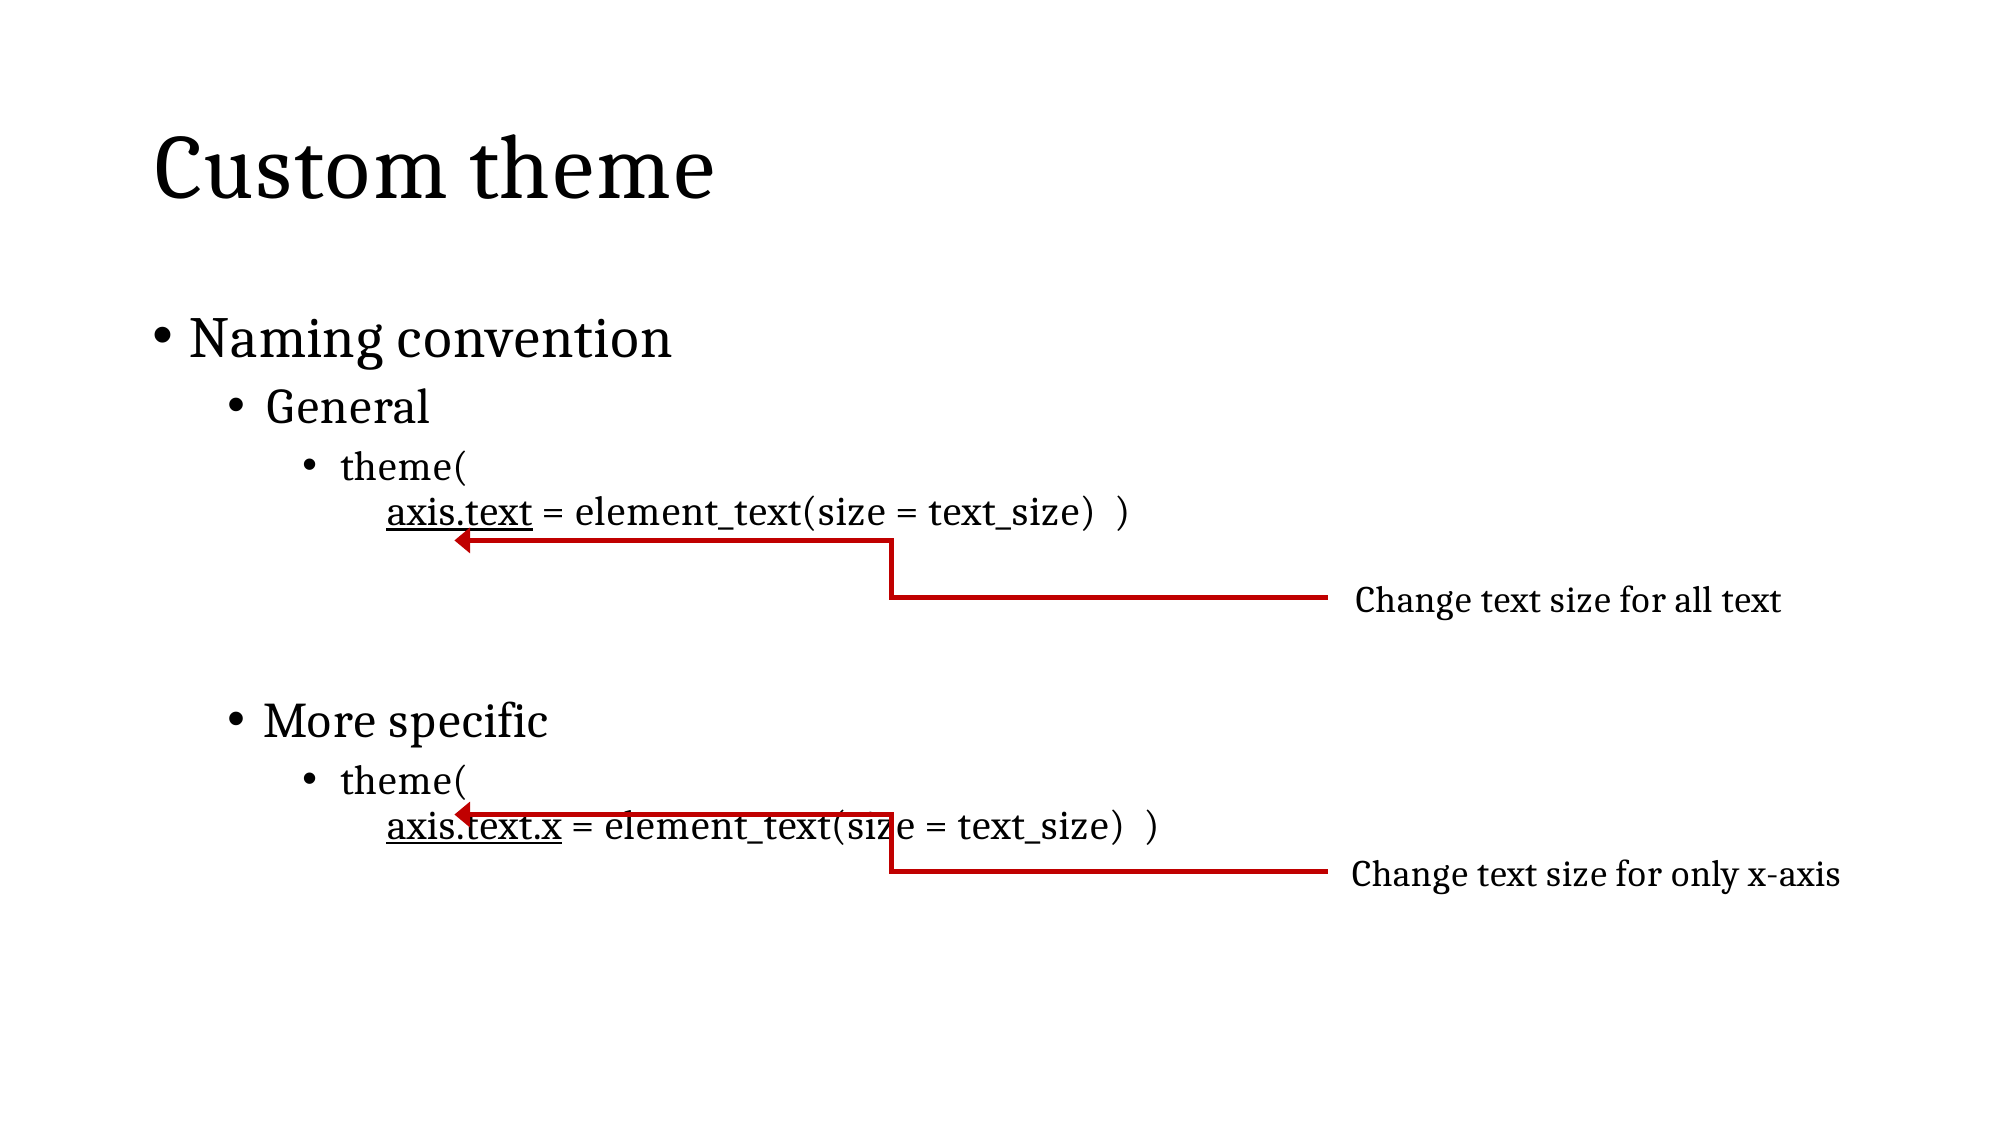

# Custom theme
Naming convention
General
theme(
     axis.text = element_text(size = text_size)  )

More specific
theme(
     axis.text.x = element_text(size = text_size)  )

Change text size for all text
Change text size for only x-axis